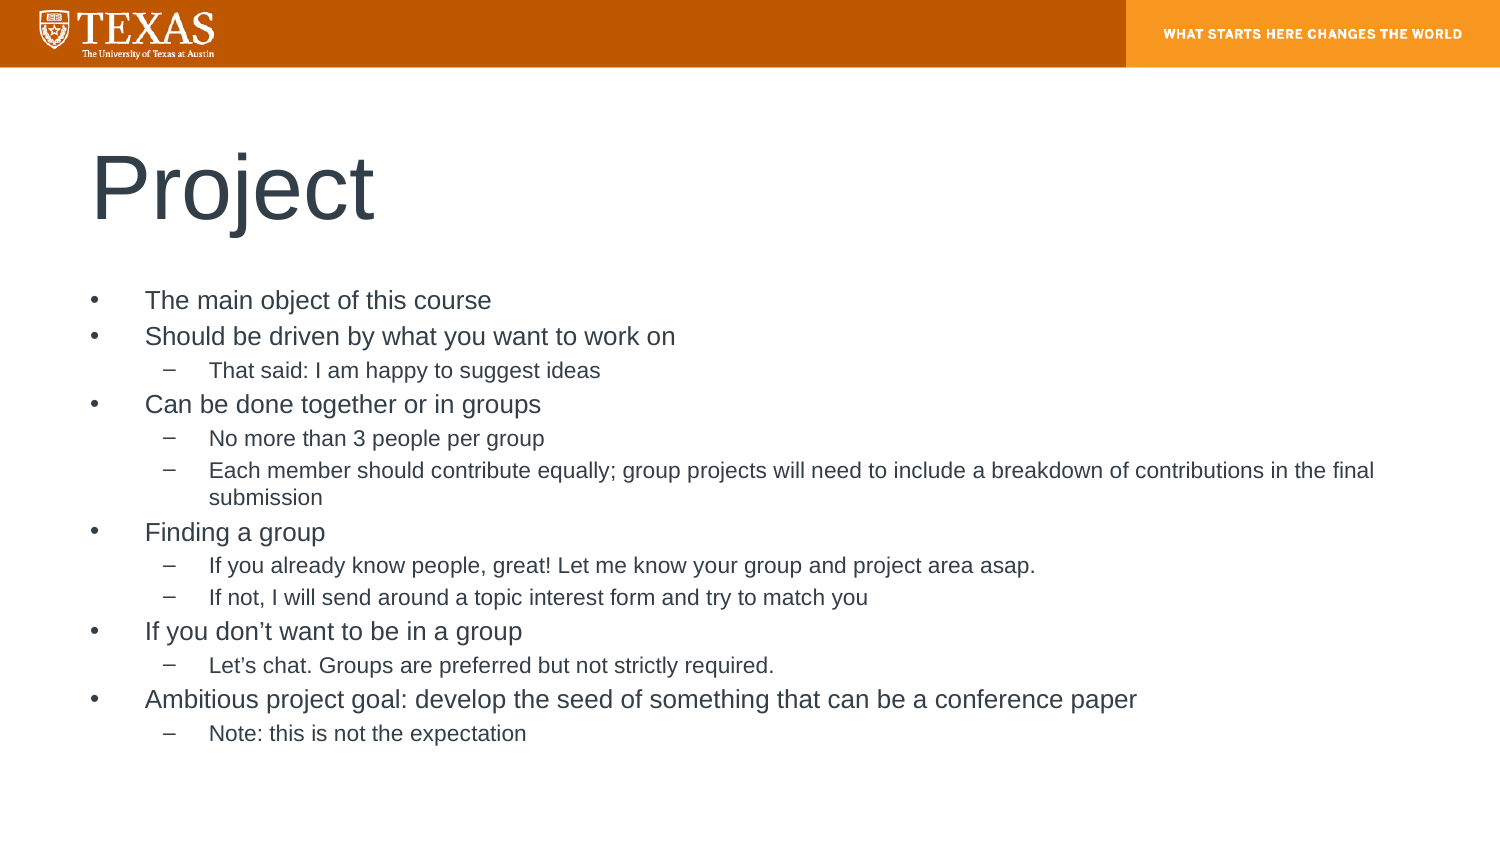

# Project
The main object of this course
Should be driven by what you want to work on
That said: I am happy to suggest ideas
Can be done together or in groups
No more than 3 people per group
Each member should contribute equally; group projects will need to include a breakdown of contributions in the final submission
Finding a group
If you already know people, great! Let me know your group and project area asap.
If not, I will send around a topic interest form and try to match you
If you don’t want to be in a group
Let’s chat. Groups are preferred but not strictly required.
Ambitious project goal: develop the seed of something that can be a conference paper
Note: this is not the expectation